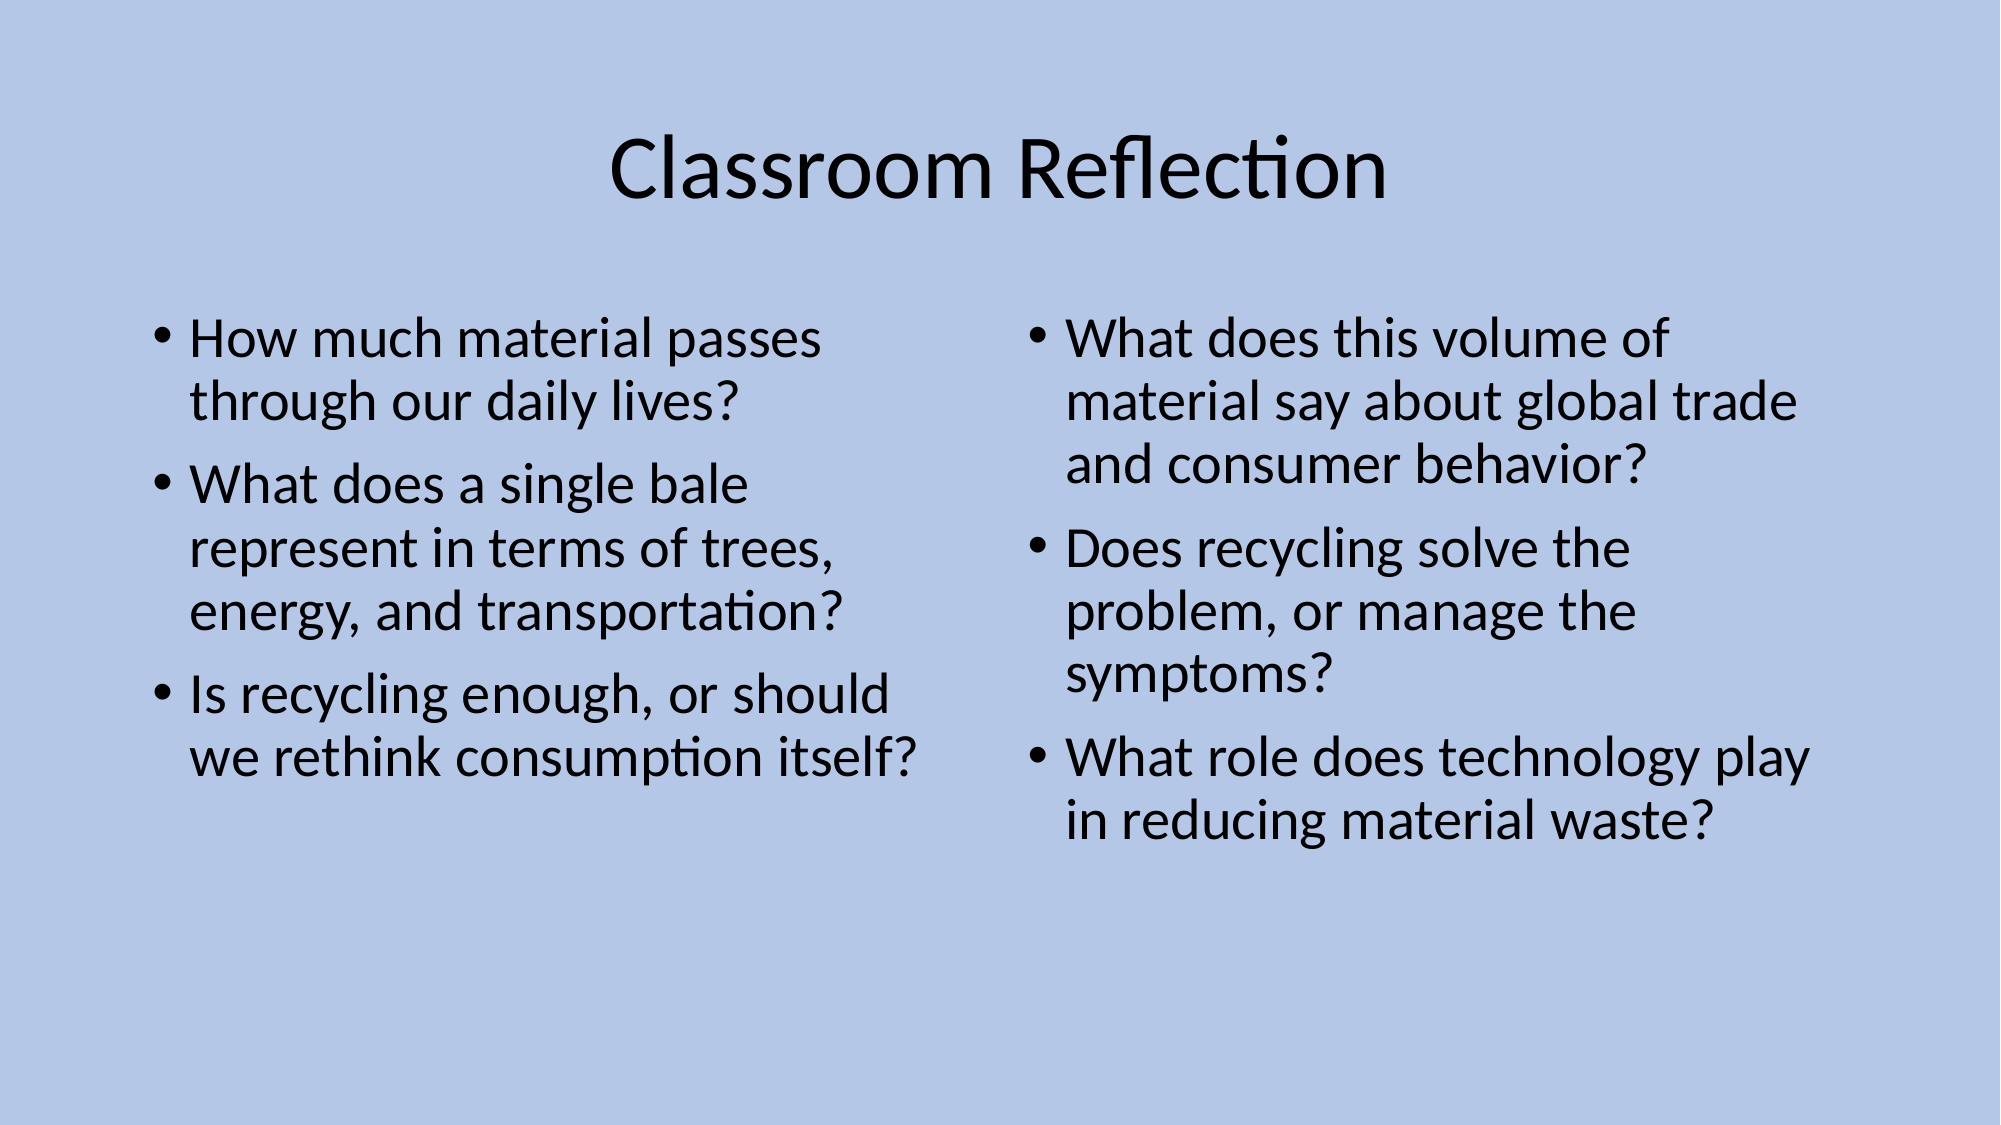

# Classroom Reflection
How much material passes through our daily lives?
What does a single bale represent in terms of trees, energy, and transportation?
Is recycling enough, or should we rethink consumption itself?
What does this volume of material say about global trade and consumer behavior?
Does recycling solve the problem, or manage the symptoms?
What role does technology play in reducing material waste?